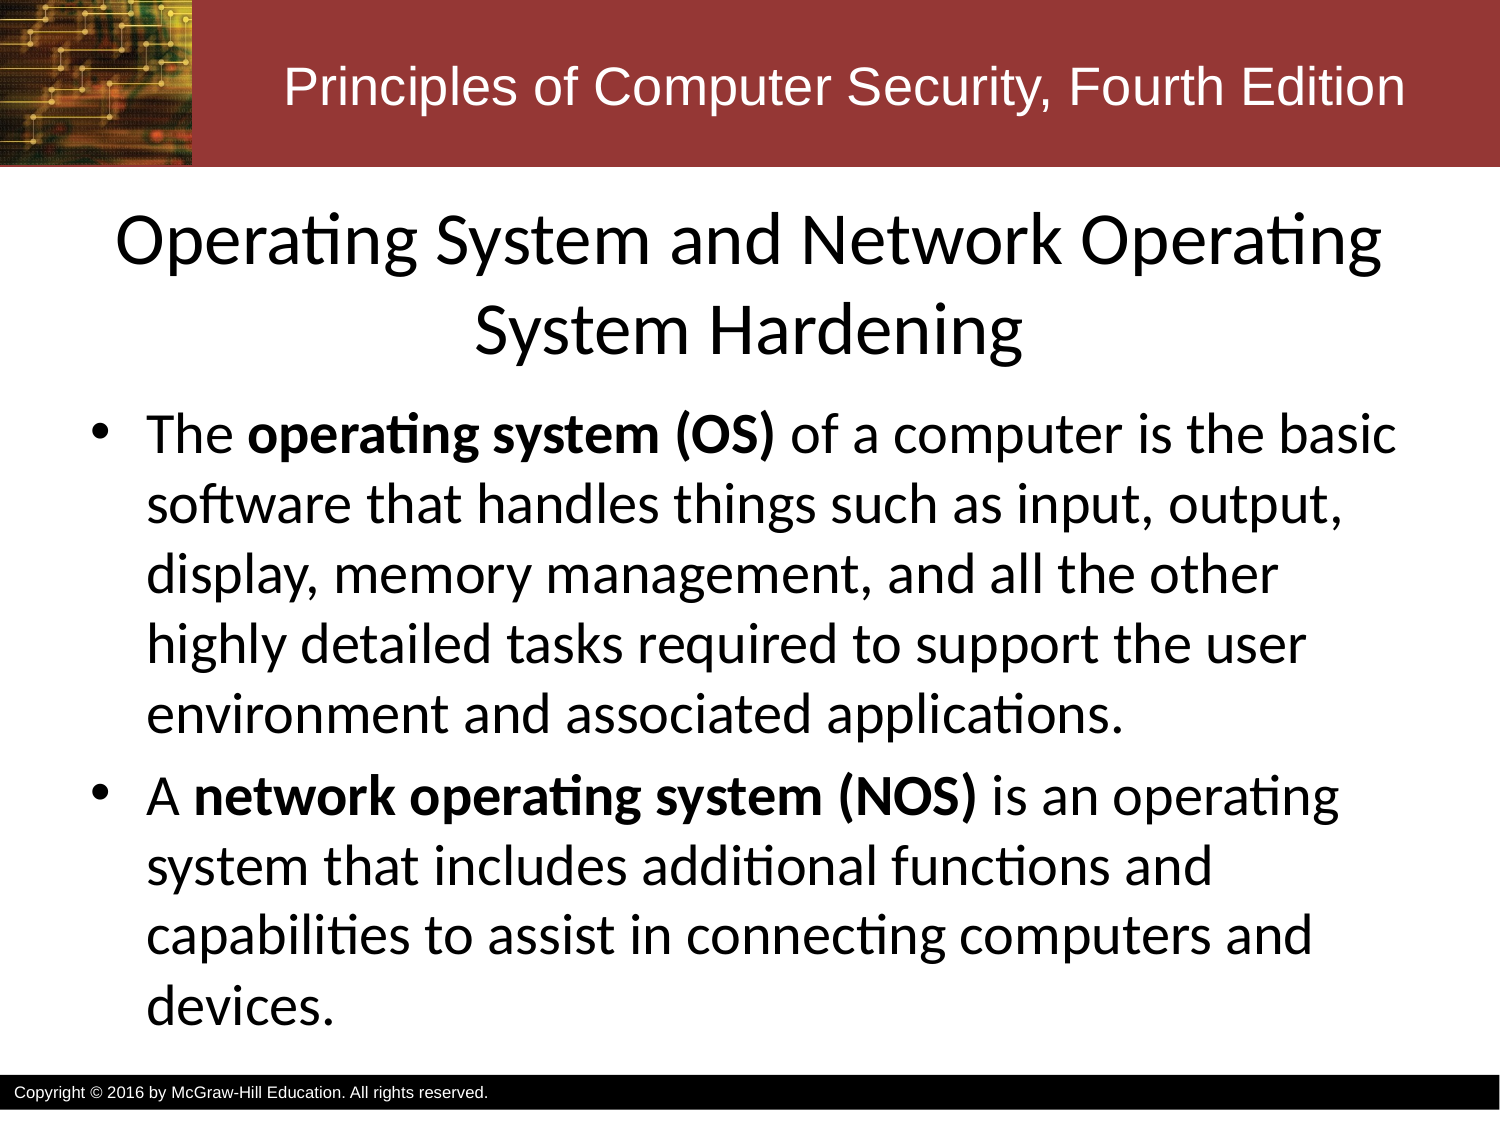

# Operating System and Network Operating System Hardening
The operating system (OS) of a computer is the basic software that handles things such as input, output, display, memory management, and all the other highly detailed tasks required to support the user environment and associated applications.
A network operating system (NOS) is an operating system that includes additional functions and capabilities to assist in connecting computers and devices.